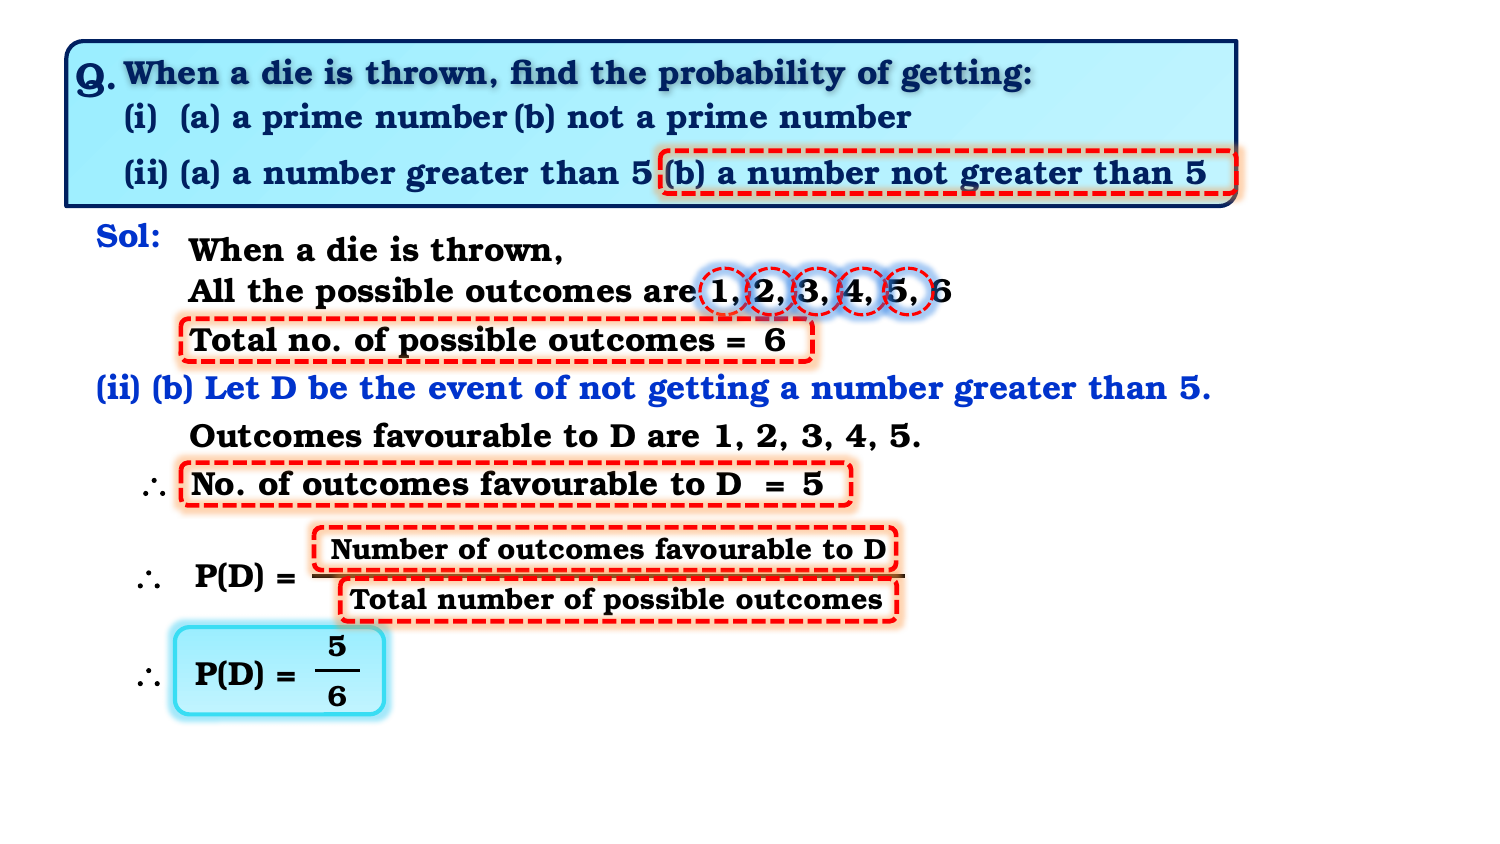

Q.
When a die is thrown, find the probability of getting:
(i)  (a) a prime number
(b) not a prime number
(ii) (a) a number greater than 5
(b) a number not greater than 5

Sol:
When a die is thrown,
All the possible outcomes are 1, 2, 3, 4, 5, 6

Total no. of possible outcomes =
6

(ii) (b) Let D be the event of not getting a number greater than 5.
Outcomes favourable to D are 1, 2, 3, 4, 5.
∴  No. of outcomes favourable to D  =
5

Number of outcomes favourable to D

∴
P(D) =
Total number of possible outcomes

5

∴
P(D) =
6